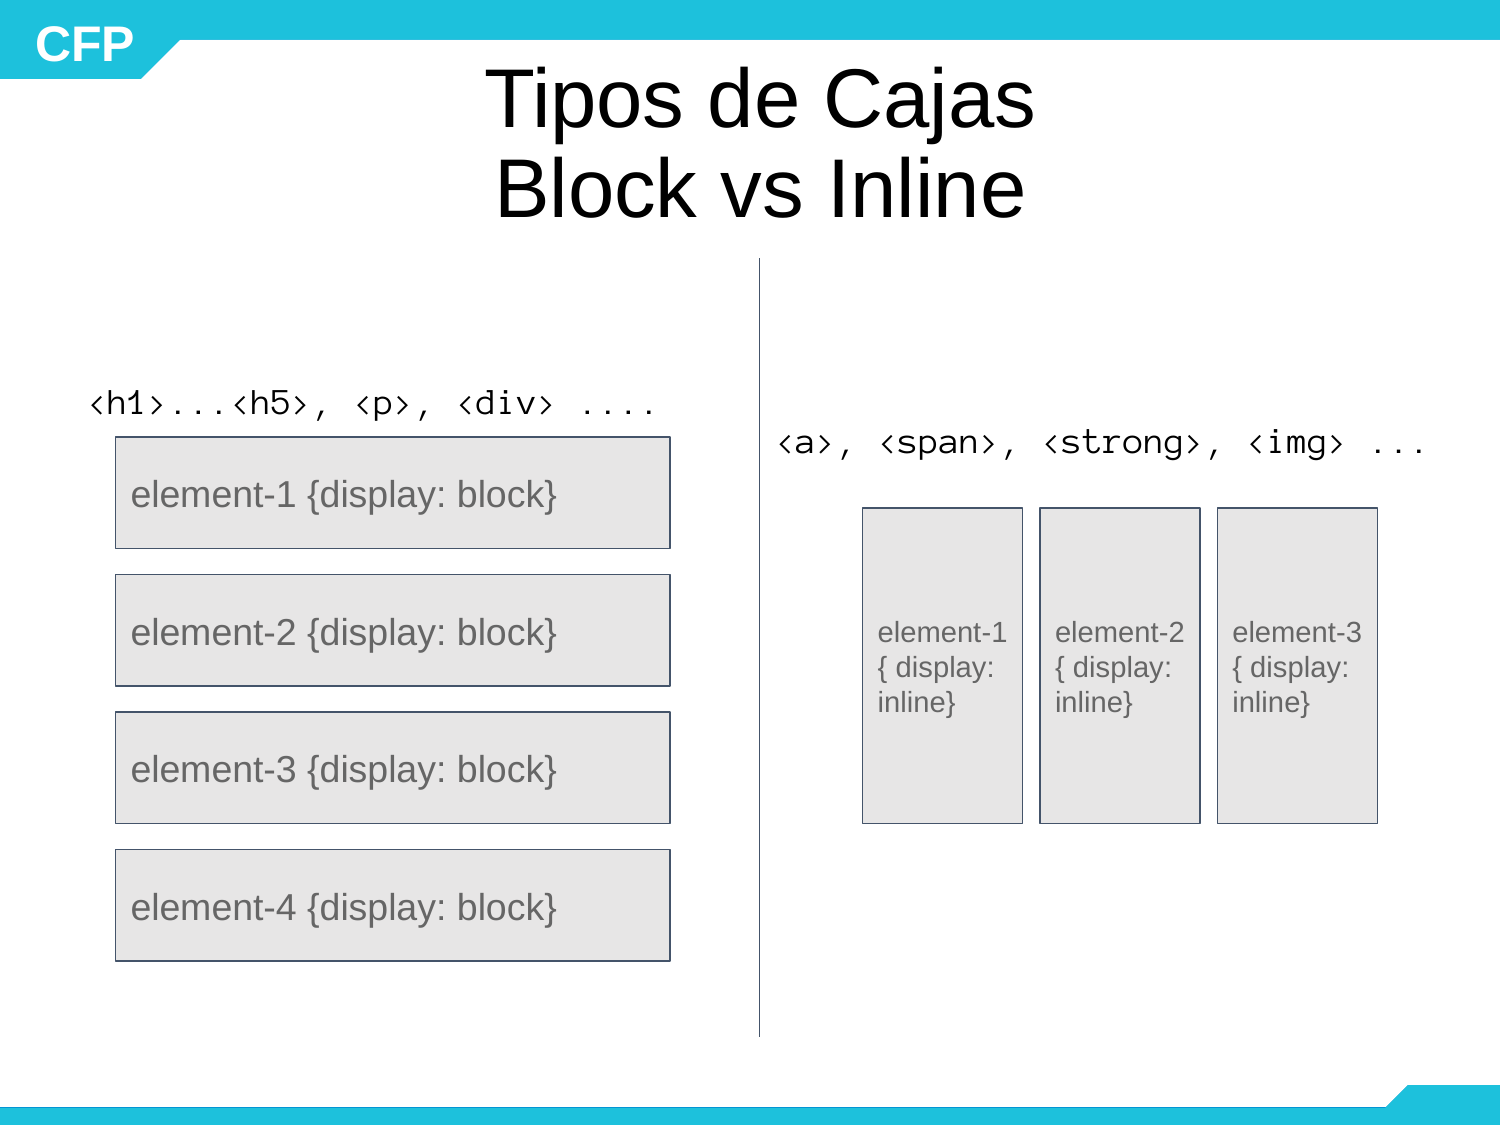

# Tipos de Cajas
Block vs Inline
<h1>...<h5>, <p>, <div> ....
<a>, <span>, <strong>, <img> ...
element-1 {display: block}
element-1 { display: inline}
element-2 { display: inline}
element-3 { display: inline}
element-2 {display: block}
element-3 {display: block}
element-4 {display: block}